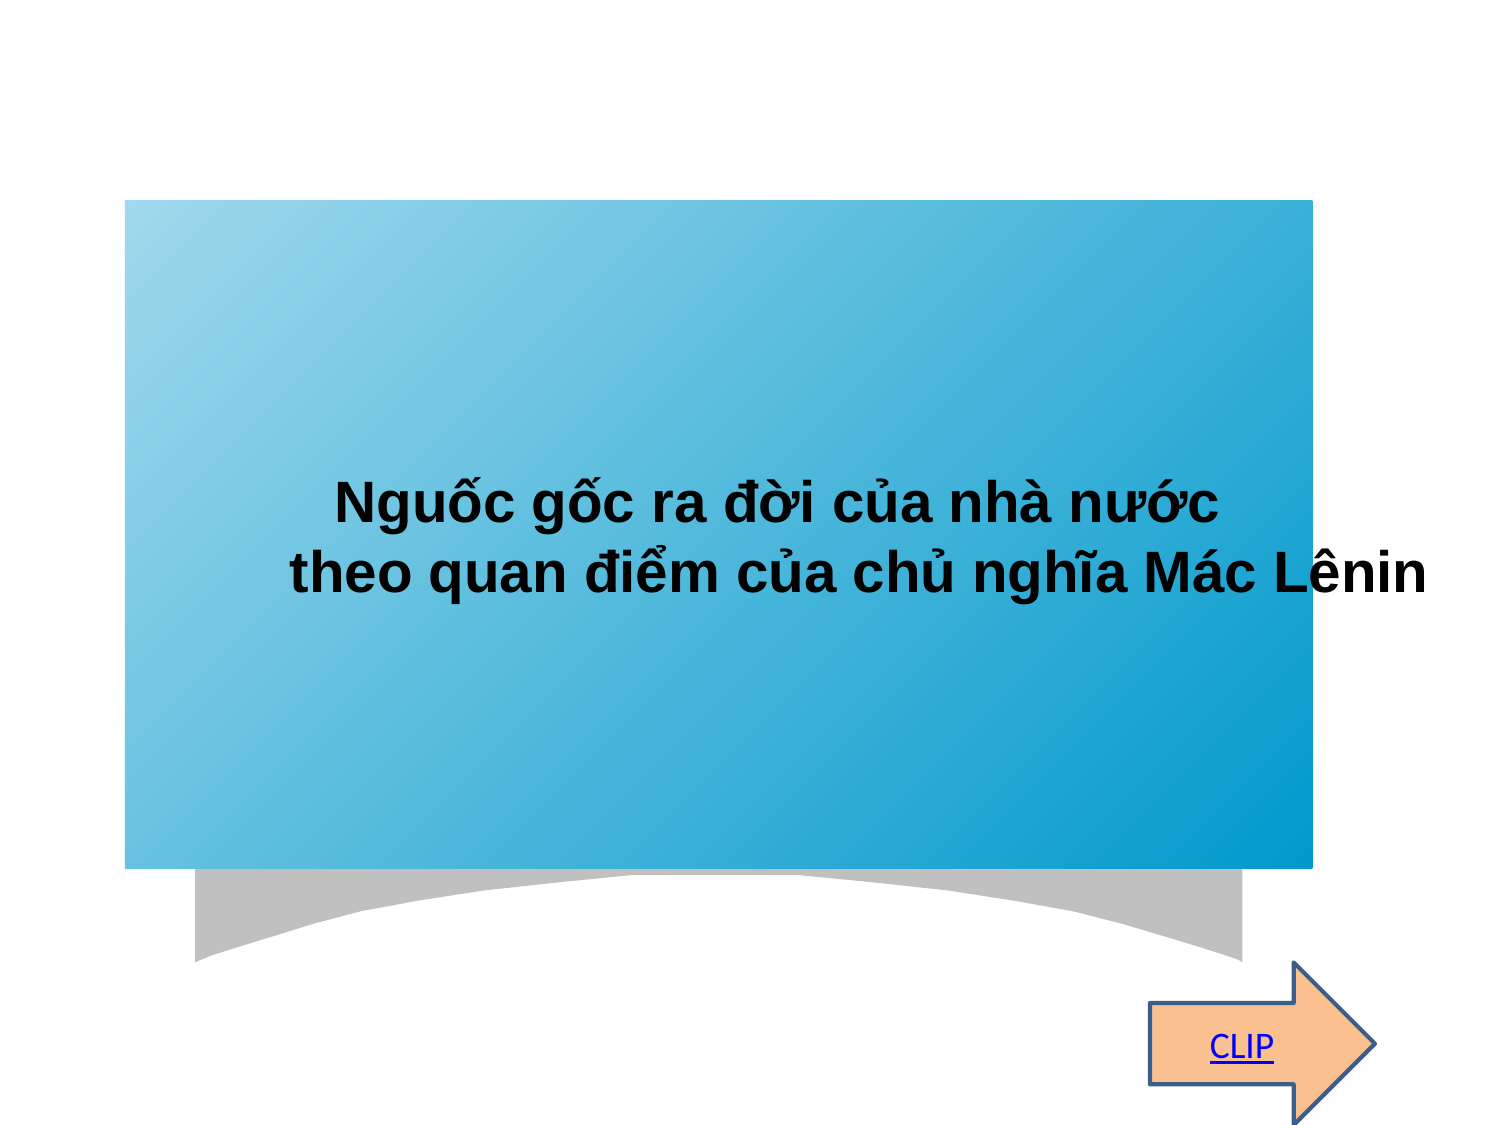

Nguốc gốc ra đời của nhà nước
	theo quan điểm của chủ nghĩa Mác Lênin

CLIP